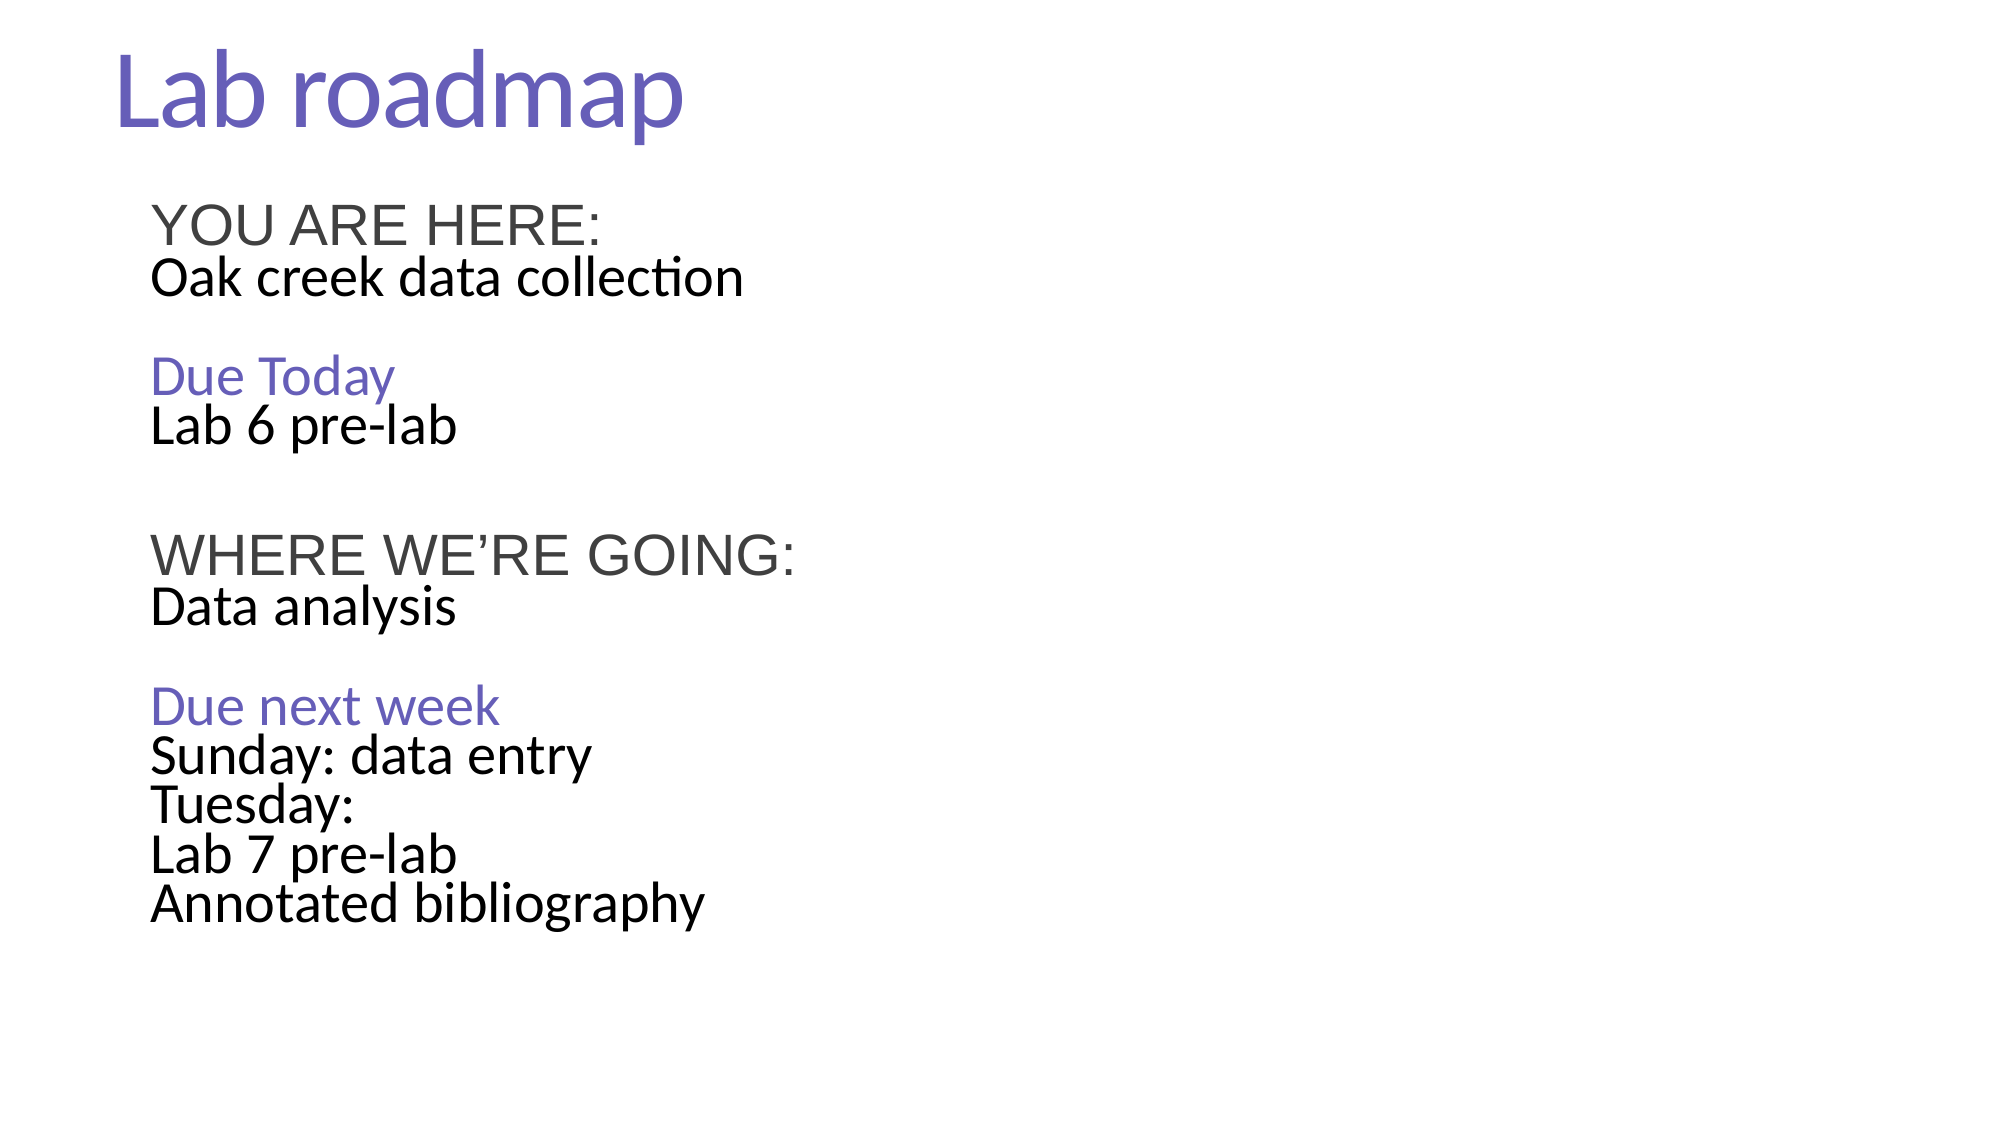

# Lab roadmap
YOU ARE HERE:
Oak creek data collection
Due Today
Lab 6 pre-lab
WHERE WE’RE GOING:
Data analysis
Due next week
Sunday: data entry
Tuesday:
Lab 7 pre-lab
Annotated bibliography